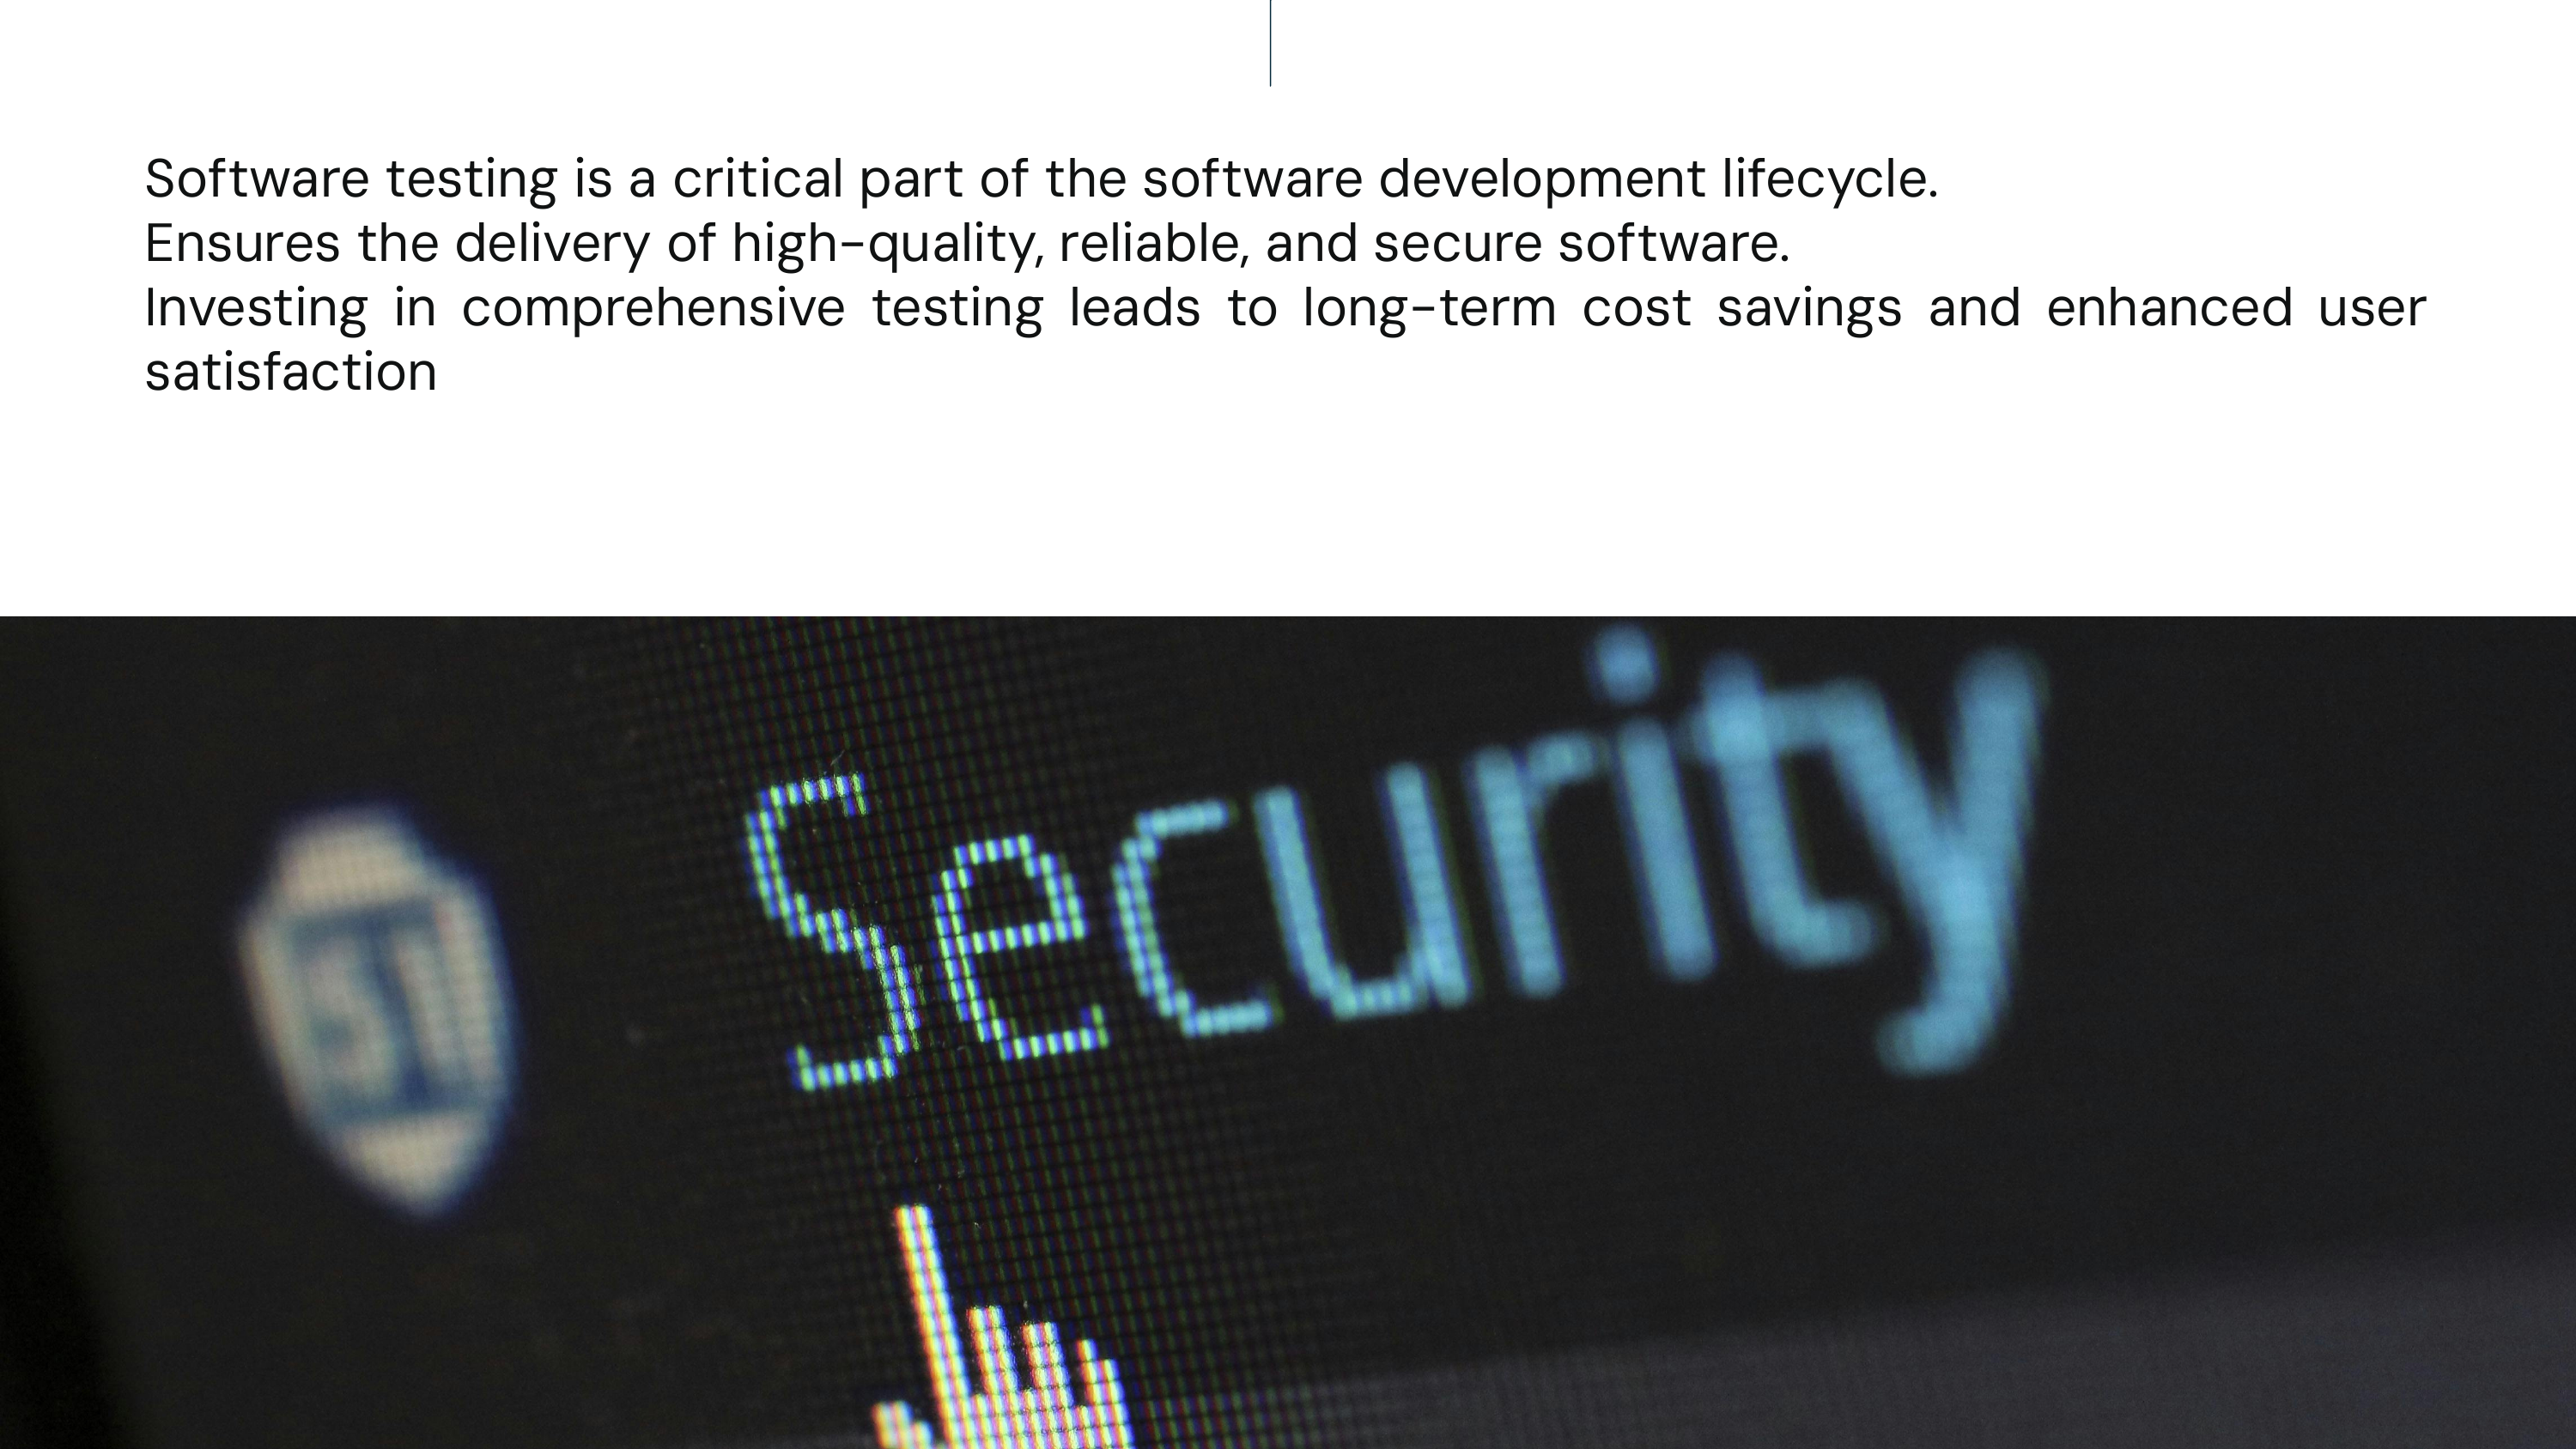

Software testing is a critical part of the software development lifecycle.
Ensures the delivery of high-quality, reliable, and secure software.
Investing in comprehensive testing leads to long-term cost savings and enhanced user satisfaction